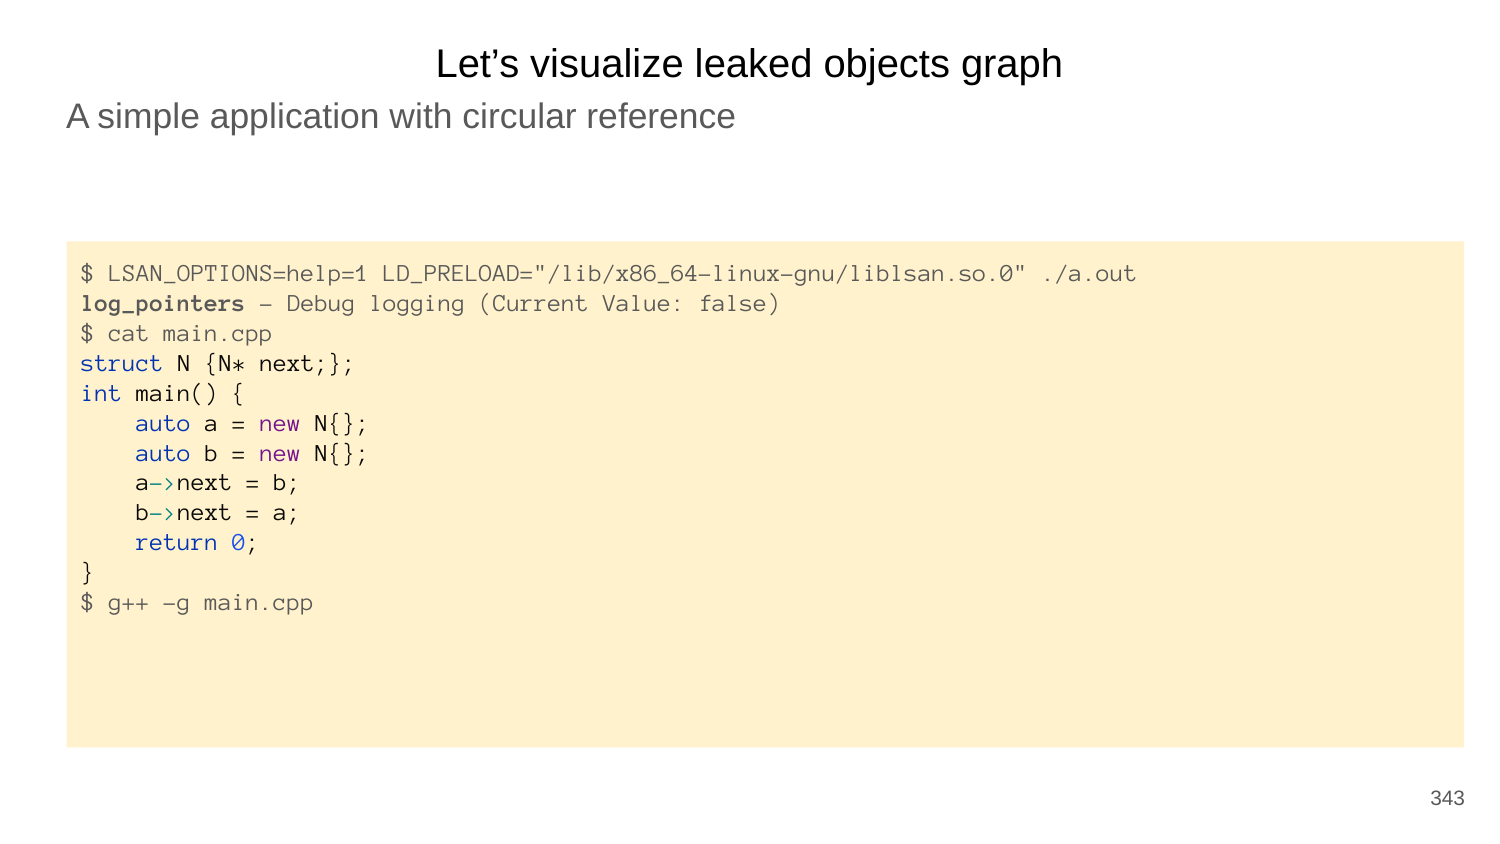

Let’s visualize leaked objects graph
A simple application with circular reference
$ LSAN_OPTIONS=help=1 LD_PRELOAD="/lib/x86_64-linux-gnu/liblsan.so.0" ./a.out
log_pointers - Debug logging (Current Value: false)
$ cat main.cpp
struct N {N* next;};
int main() {
    auto a = new N{};
    auto b = new N{};
    a->next = b;
    b->next = a;
    return 0;
}
$ g++ -g main.cpp

343